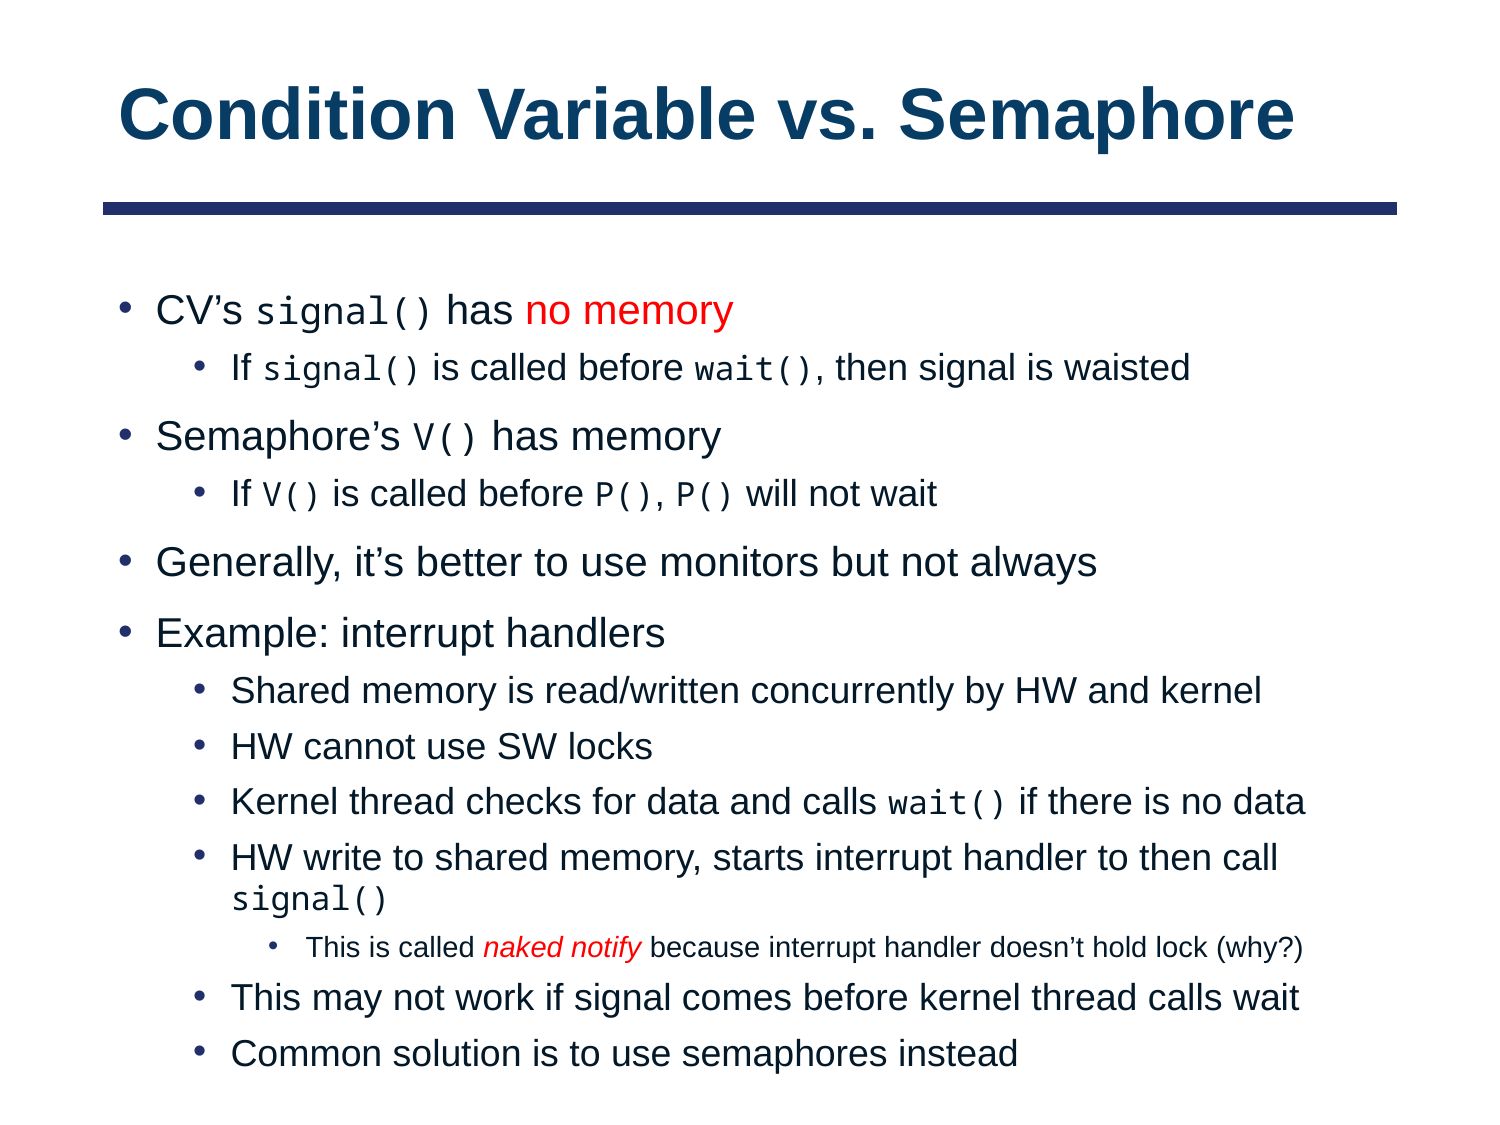

# Condition Variable vs. Semaphore
CV’s signal() has no memory
If signal() is called before wait(), then signal is waisted
Semaphore’s V() has memory
If V() is called before P(), P() will not wait
Generally, it’s better to use monitors but not always
Example: interrupt handlers
Shared memory is read/written concurrently by HW and kernel
HW cannot use SW locks
Kernel thread checks for data and calls wait() if there is no data
HW write to shared memory, starts interrupt handler to then call signal()
This is called naked notify because interrupt handler doesn’t hold lock (why?)
This may not work if signal comes before kernel thread calls wait
Common solution is to use semaphores instead